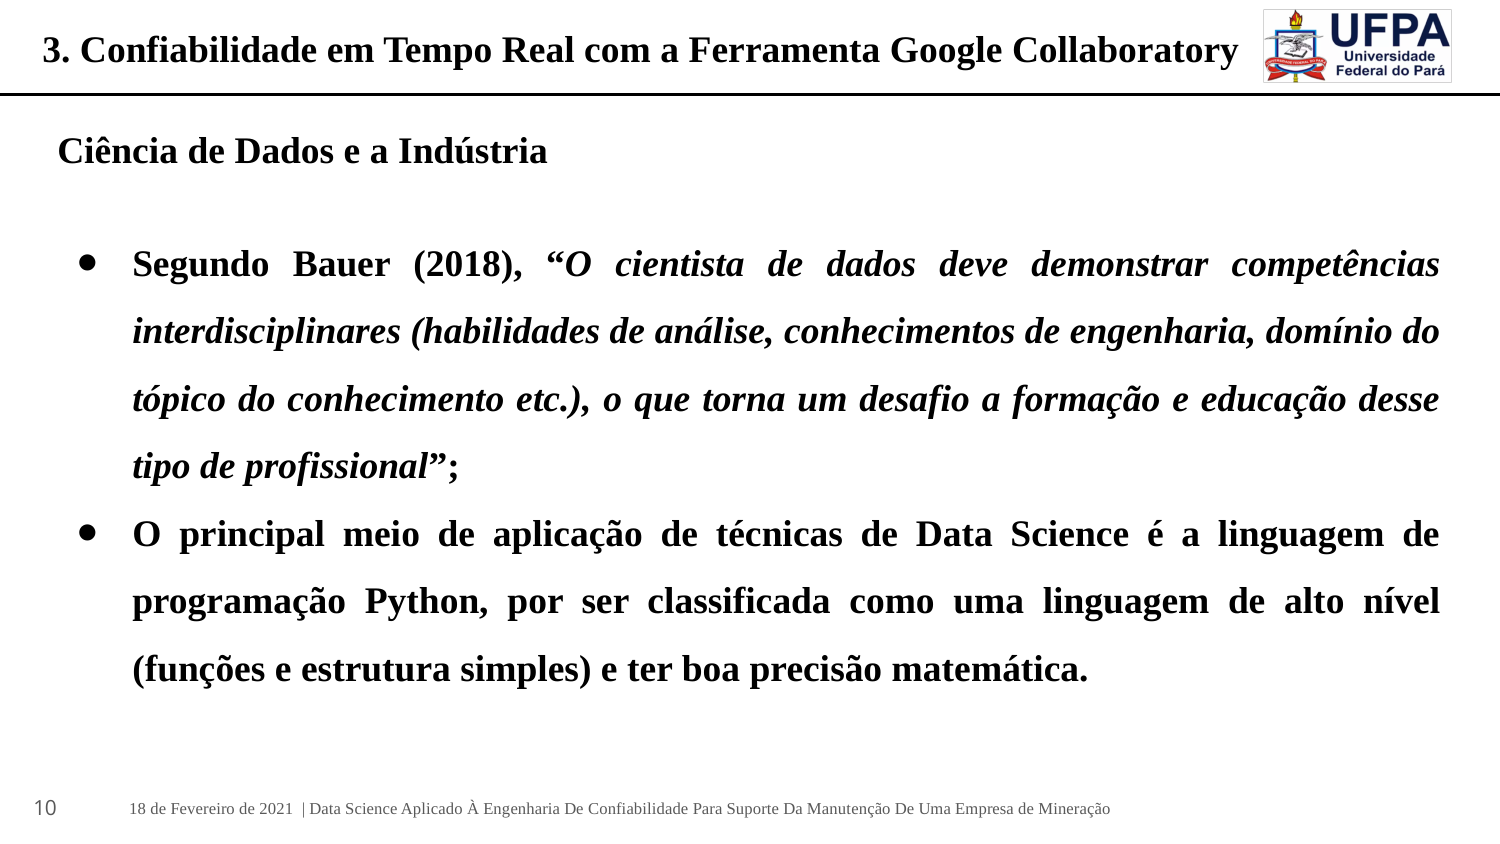

# 3. Confiabilidade em Tempo Real com a Ferramenta Google Collaboratory
Ciência de Dados e a Indústria

Segundo Bauer (2018), “O cientista de dados deve demonstrar competências interdisciplinares (habilidades de análise, conhecimentos de engenharia, domínio do tópico do conhecimento etc.), o que torna um desafio a formação e educação desse tipo de profissional”;
O principal meio de aplicação de técnicas de Data Science é a linguagem de programação Python, por ser classificada como uma linguagem de alto nível (funções e estrutura simples) e ter boa precisão matemática.